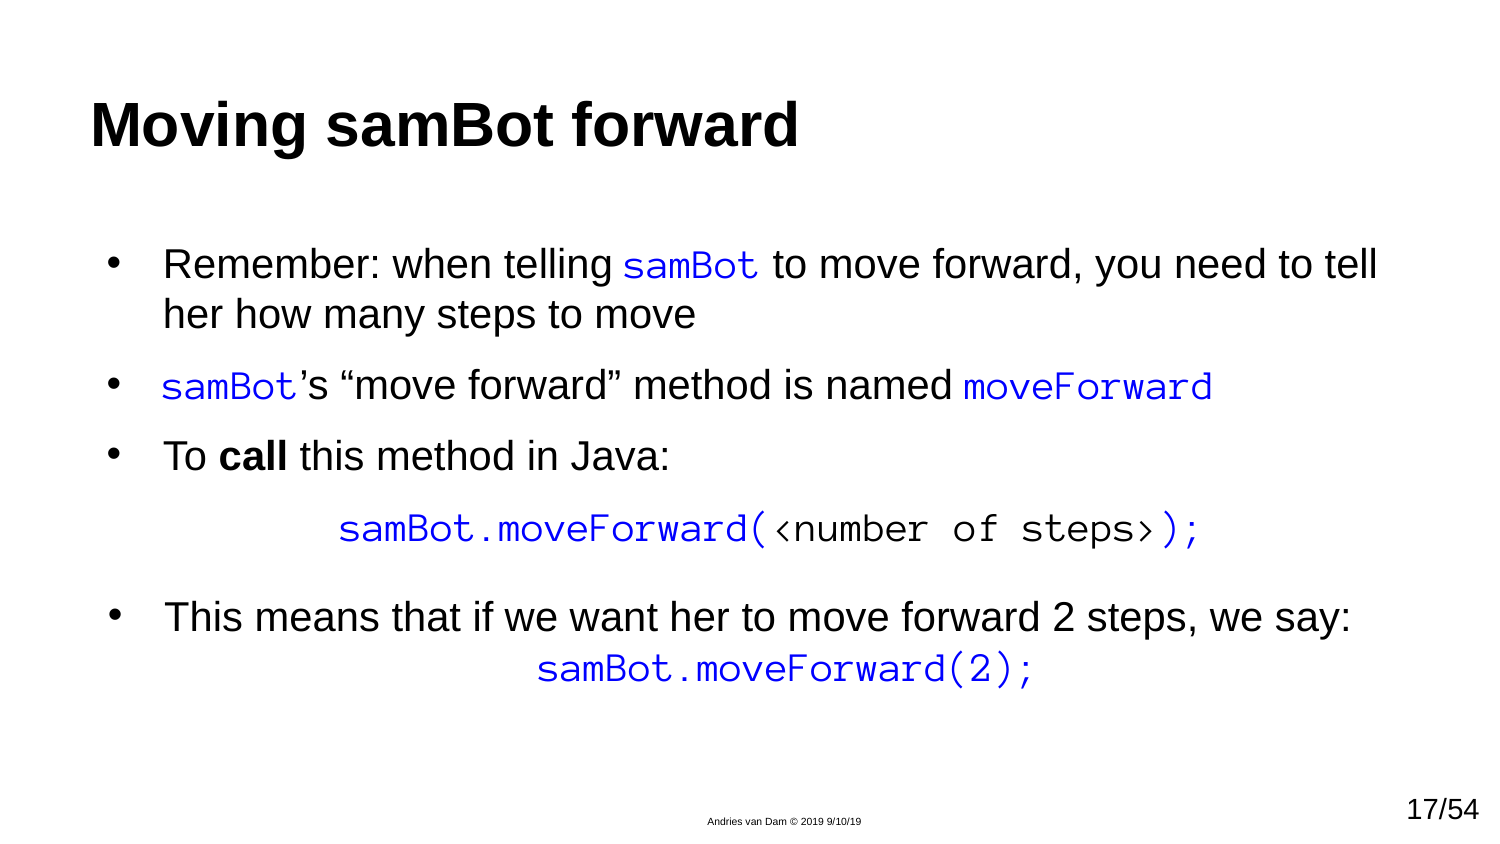

# Moving samBot forward
Remember: when telling samBot to move forward, you need to tell her how many steps to move
samBot’s “move forward” method is named moveForward
To call this method in Java:
  samBot.moveForward(<number of steps>);

This means that if we want her to move forward 2 steps, we say:
samBot.moveForward(2);